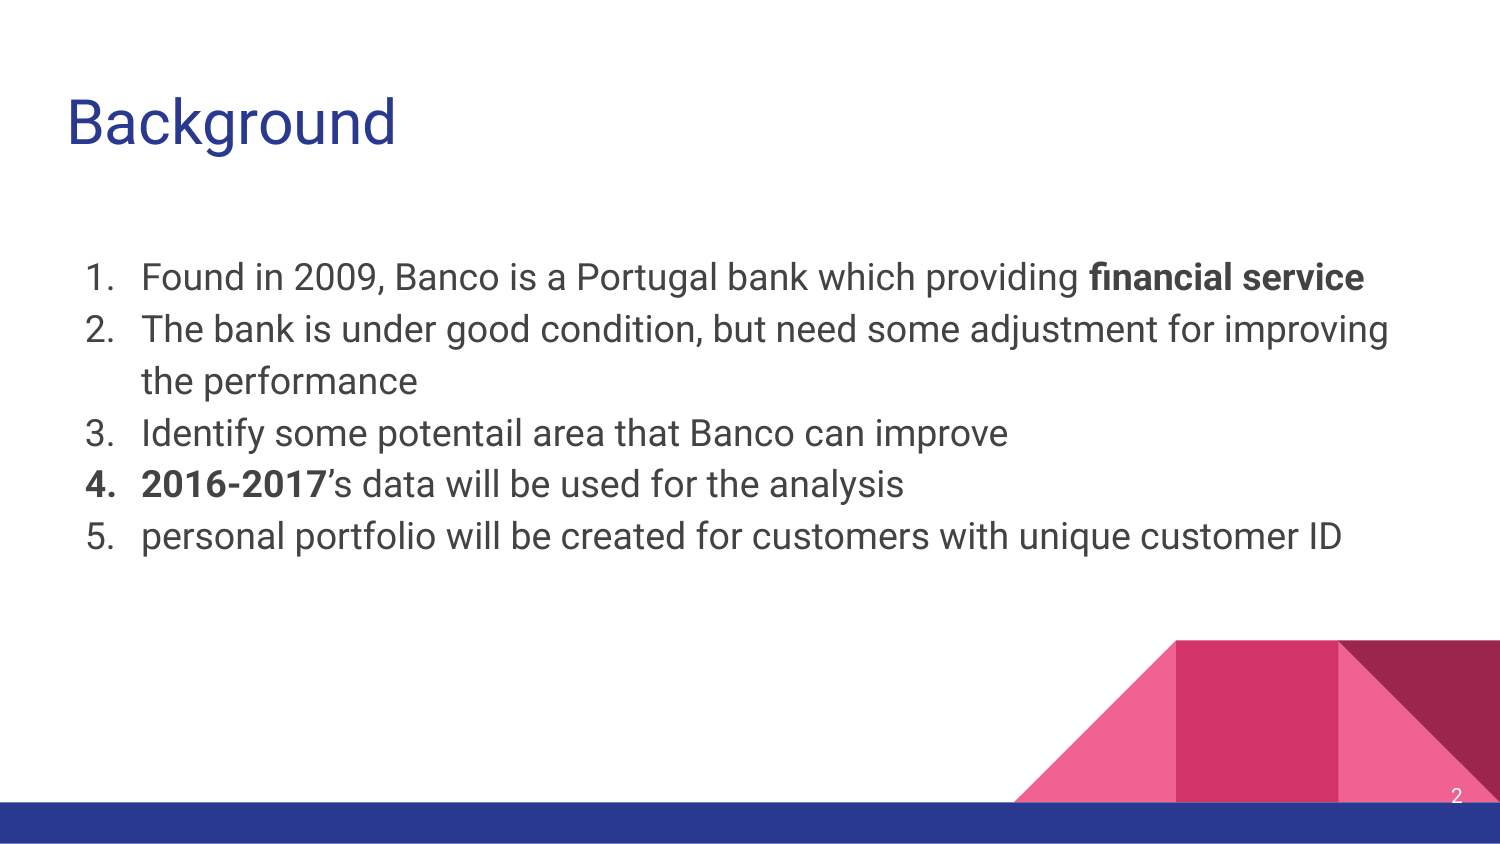

# Background

Found in 2009, Banco is a Portugal bank which providing financial service
The bank is under good condition, but need some adjustment for improving the performance
Identify some potentail area that Banco can improve
2016-2017’s data will be used for the analysis
personal portfolio will be created for customers with unique customer ID
2